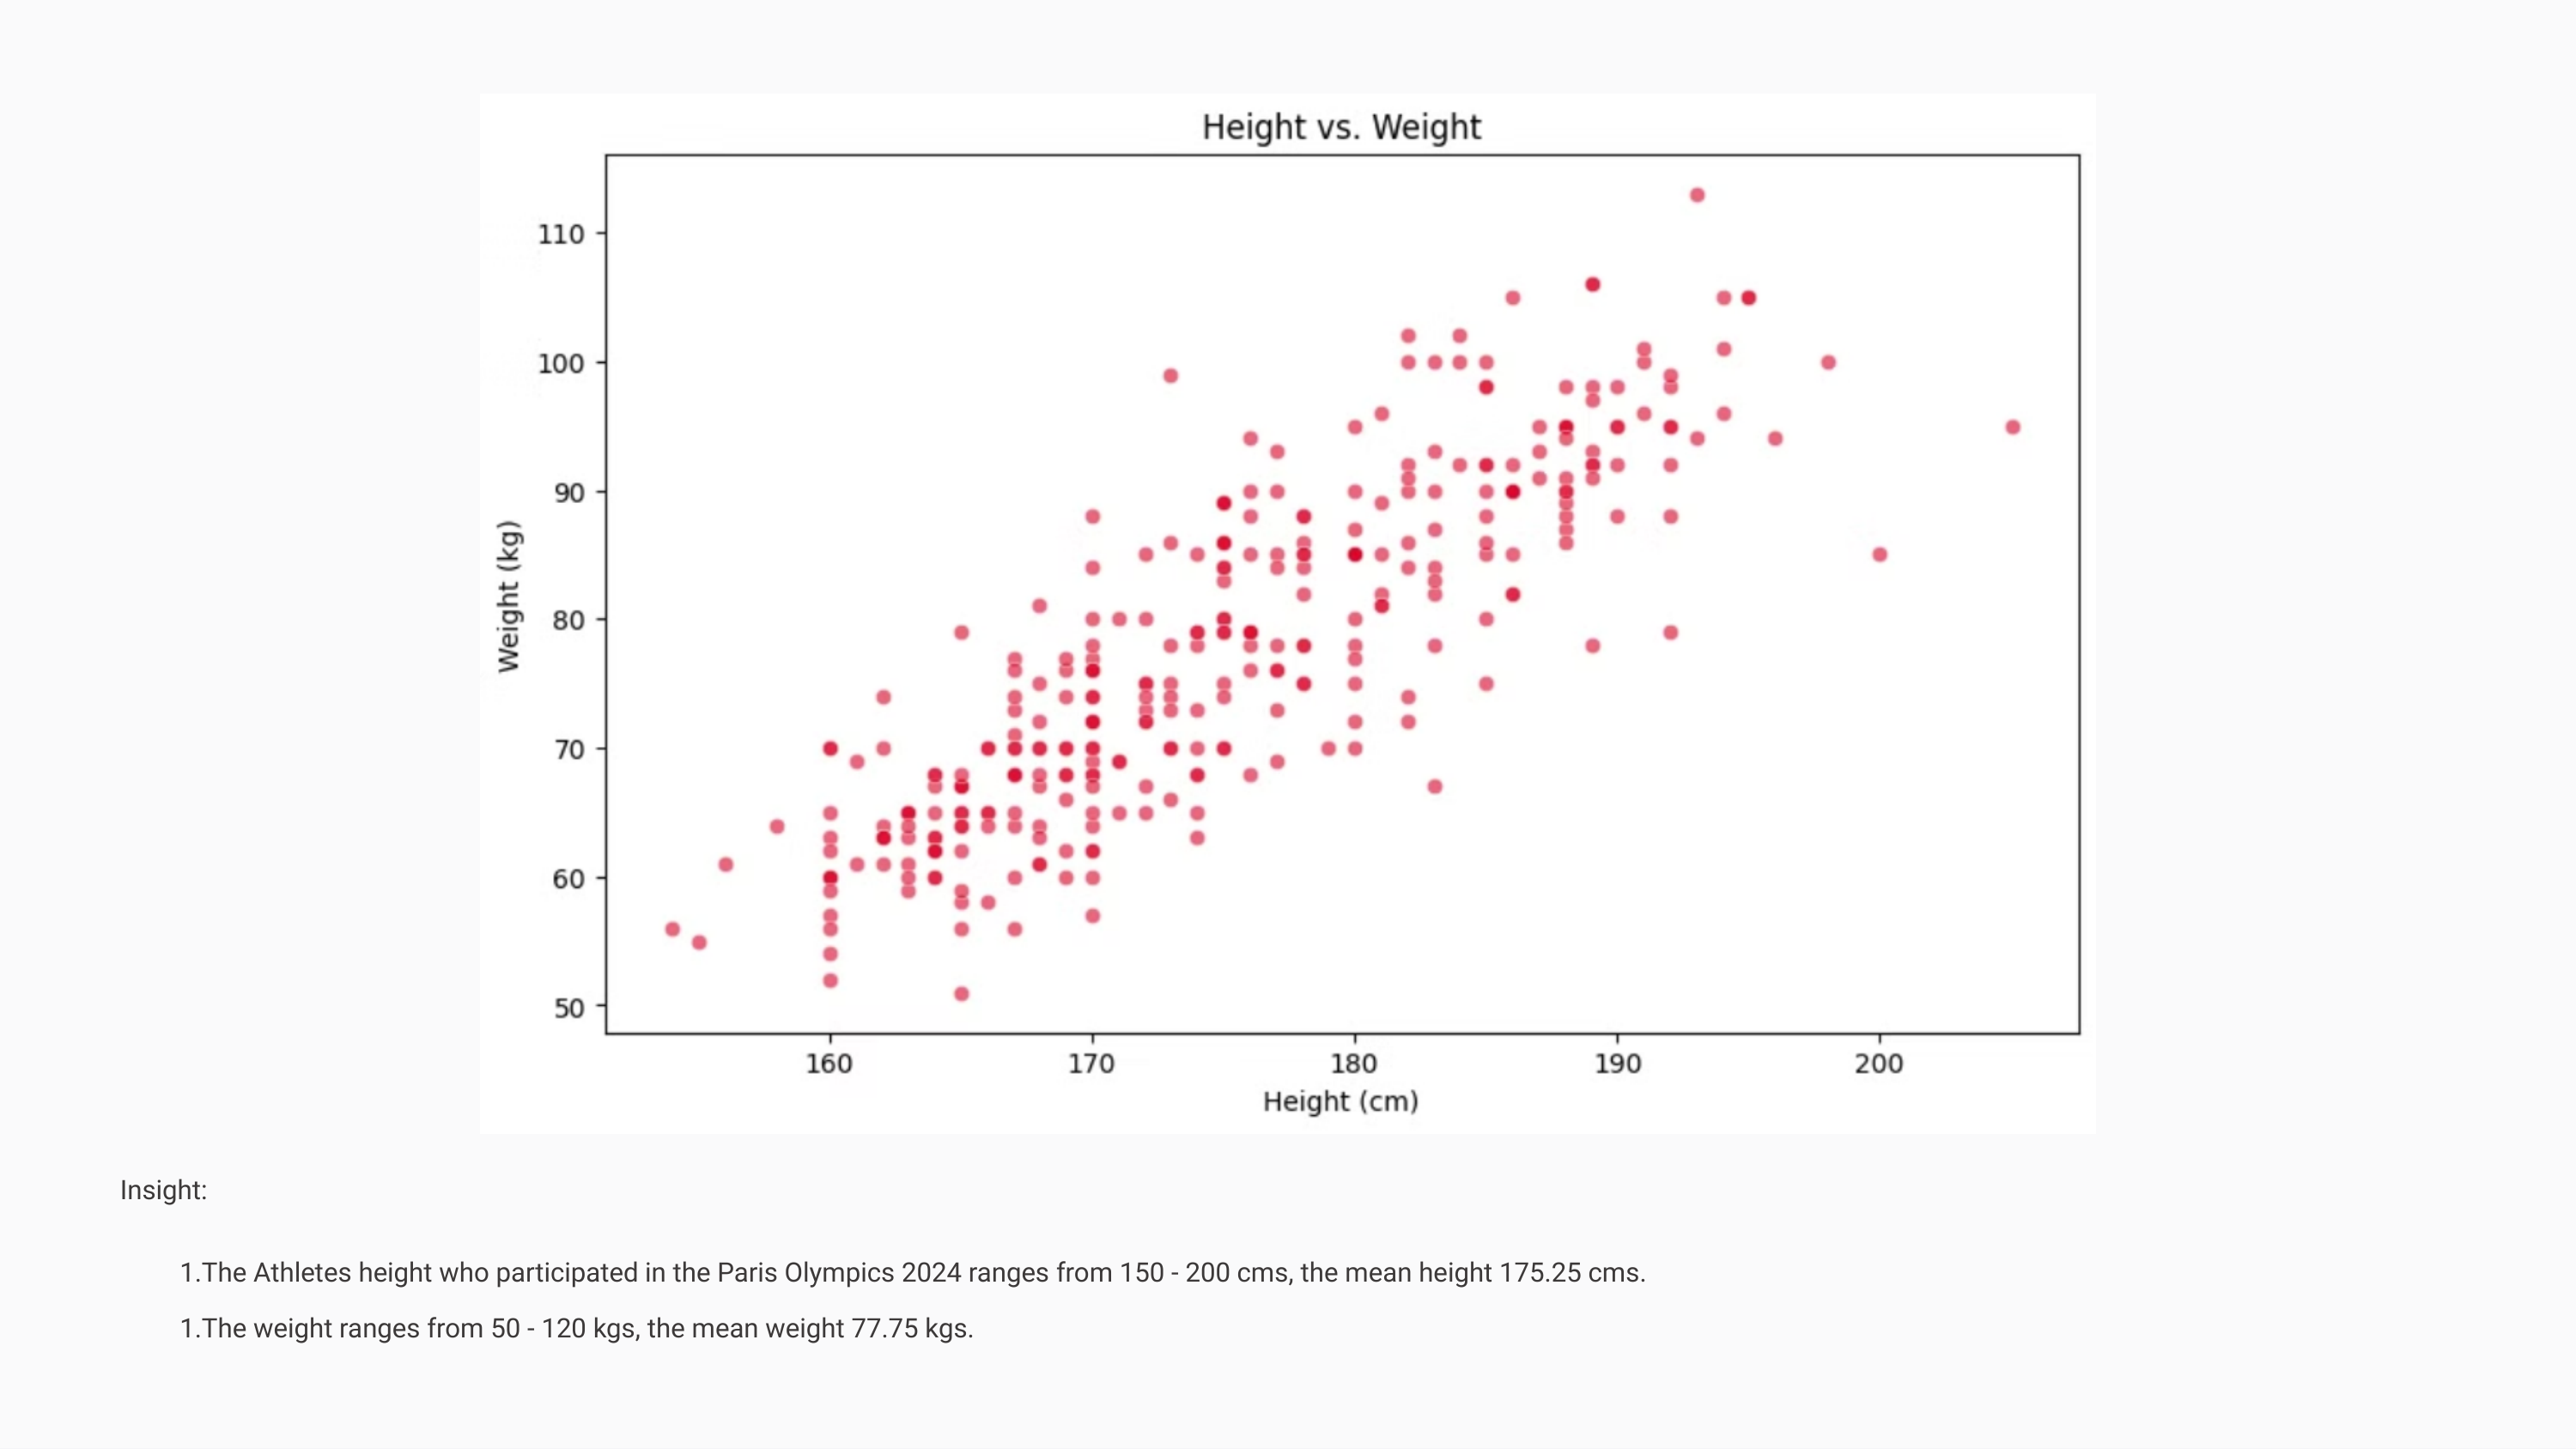

Insight:
The Athletes height who participated in the Paris Olympics 2024 ranges from 150 - 200 cms, the mean height 175.25 cms.
The weight ranges from 50 - 120 kgs, the mean weight 77.75 kgs.